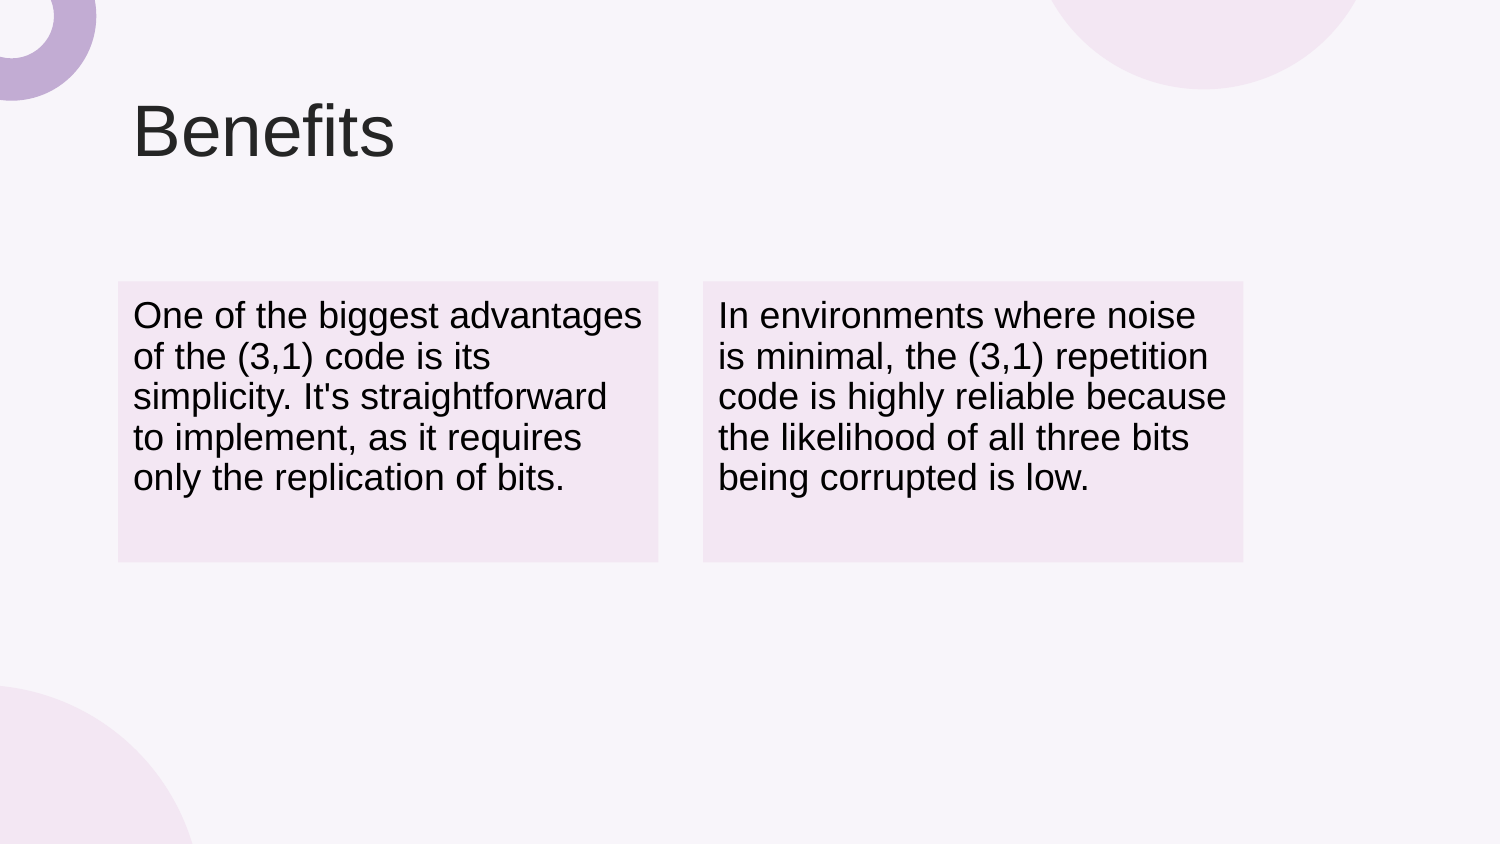

# Benefits
One of the biggest advantages of the (3,1) code is its simplicity. It's straightforward to implement, as it requires only the replication of bits.

In environments where noise is minimal, the (3,1) repetition code is highly reliable because the likelihood of all three bits being corrupted is low.